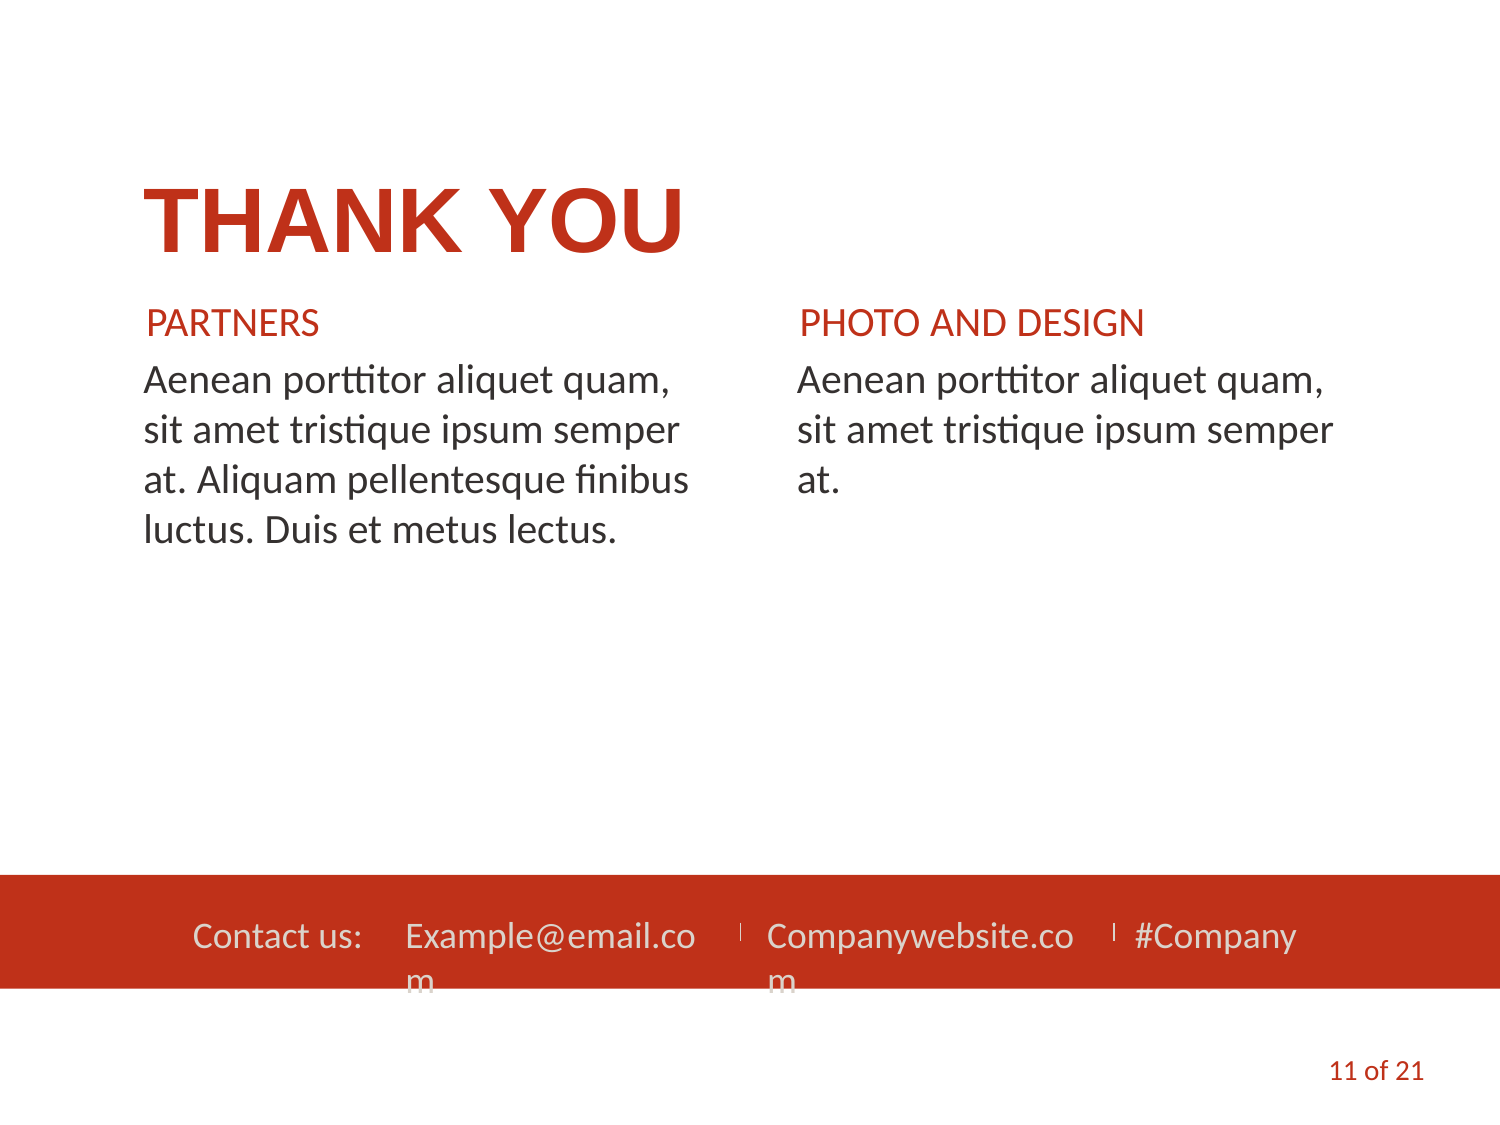

THANK YOU
PARTNERS
PHOTO AND DESIGN
Aenean porttitor aliquet quam, sit amet tristique ipsum semper at. Aliquam pellentesque finibus luctus. Duis et metus lectus.
Aenean porttitor aliquet quam, sit amet tristique ipsum semper at.

Contact us:
Example@email.com
Companywebsite.com
#Company
11 of 21